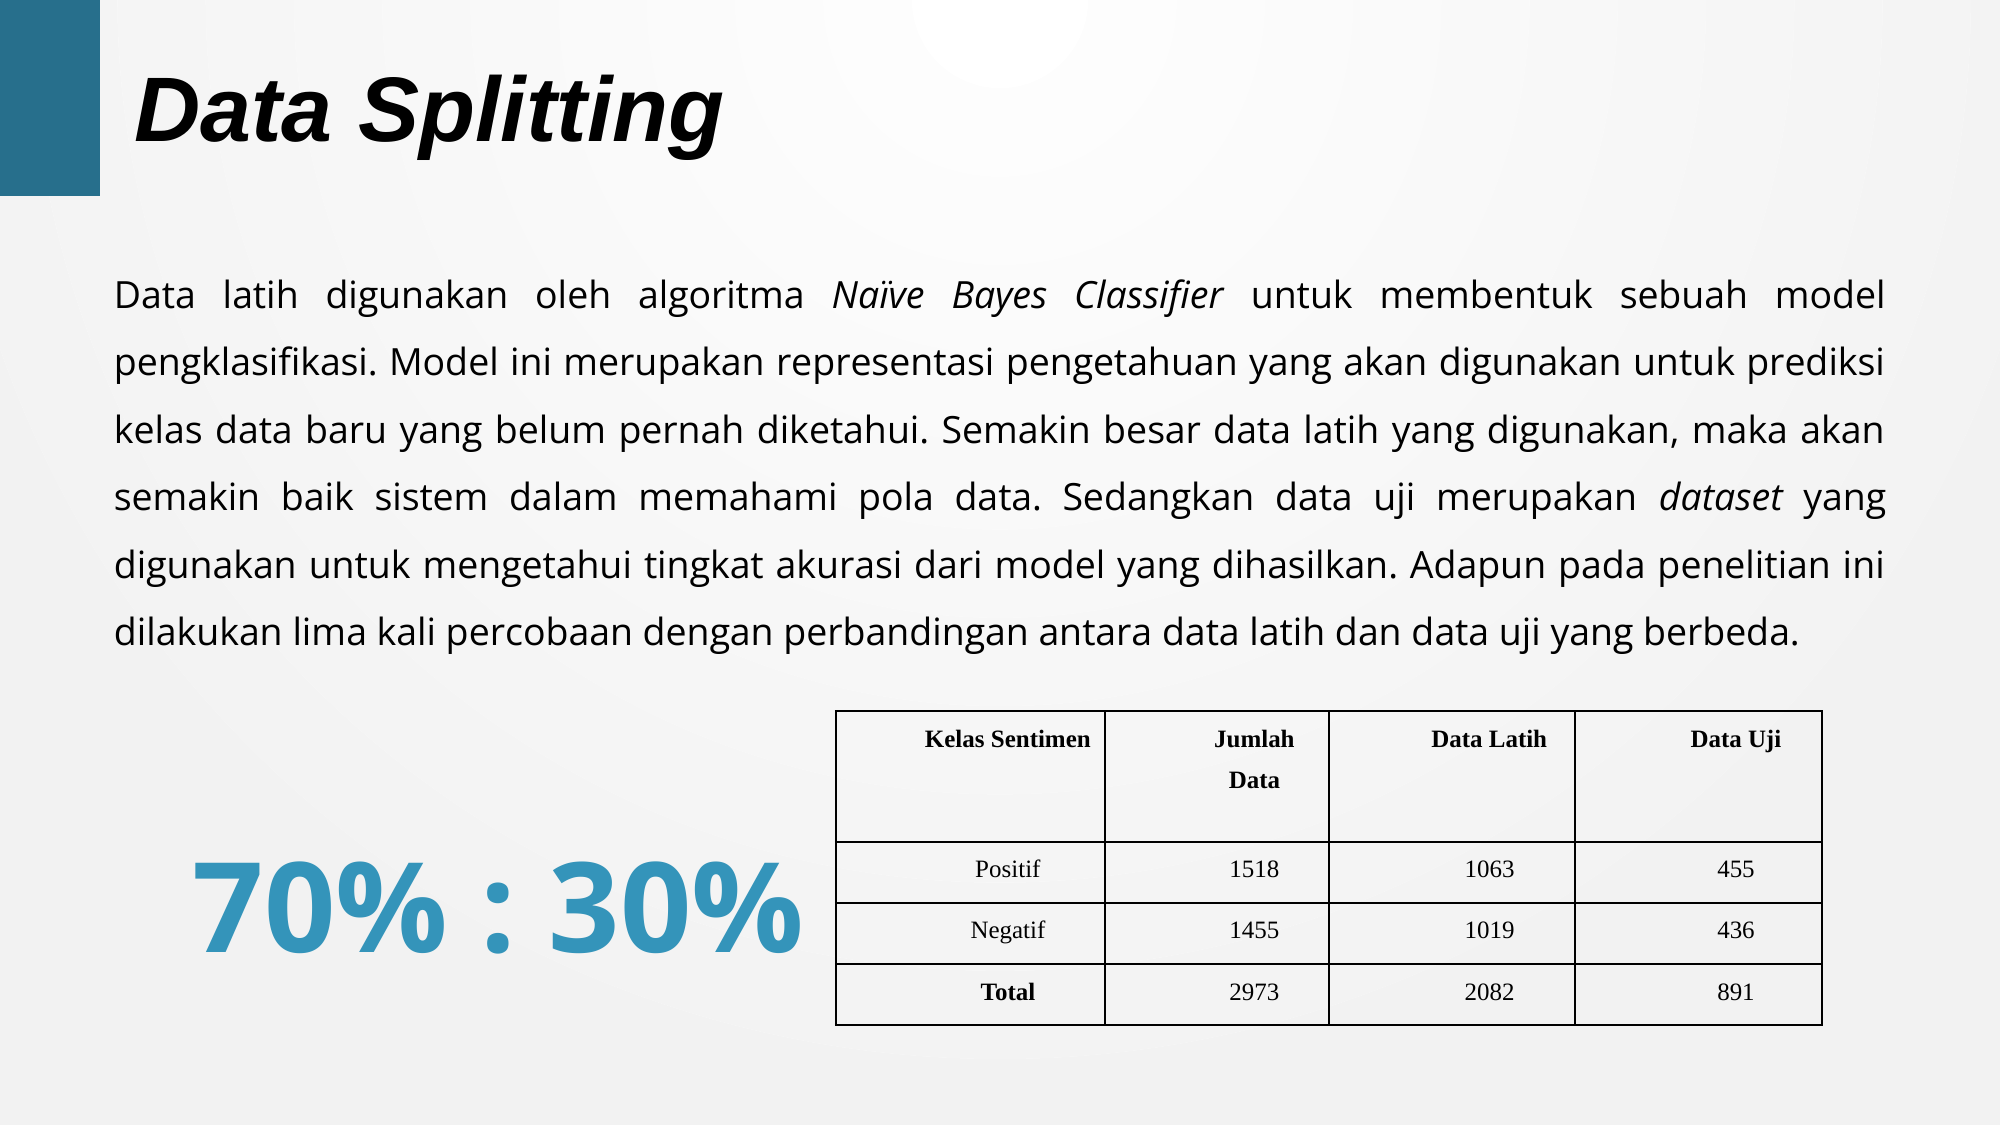

Data Splitting
Data latih digunakan oleh algoritma Naïve Bayes Classifier untuk membentuk sebuah model pengklasifikasi. Model ini merupakan representasi pengetahuan yang akan digunakan untuk prediksi kelas data baru yang belum pernah diketahui. Semakin besar data latih yang digunakan, maka akan semakin baik sistem dalam memahami pola data. Sedangkan data uji merupakan dataset yang digunakan untuk mengetahui tingkat akurasi dari model yang dihasilkan. Adapun pada penelitian ini dilakukan lima kali percobaan dengan perbandingan antara data latih dan data uji yang berbeda.
| Kelas Sentimen | Jumlah Data | Data Latih | Data Uji |
| --- | --- | --- | --- |
| Positif | 1518 | 1063 | 455 |
| Negatif | 1455 | 1019 | 436 |
| Total | 2973 | 2082 | 891 |
70% : 30%

36